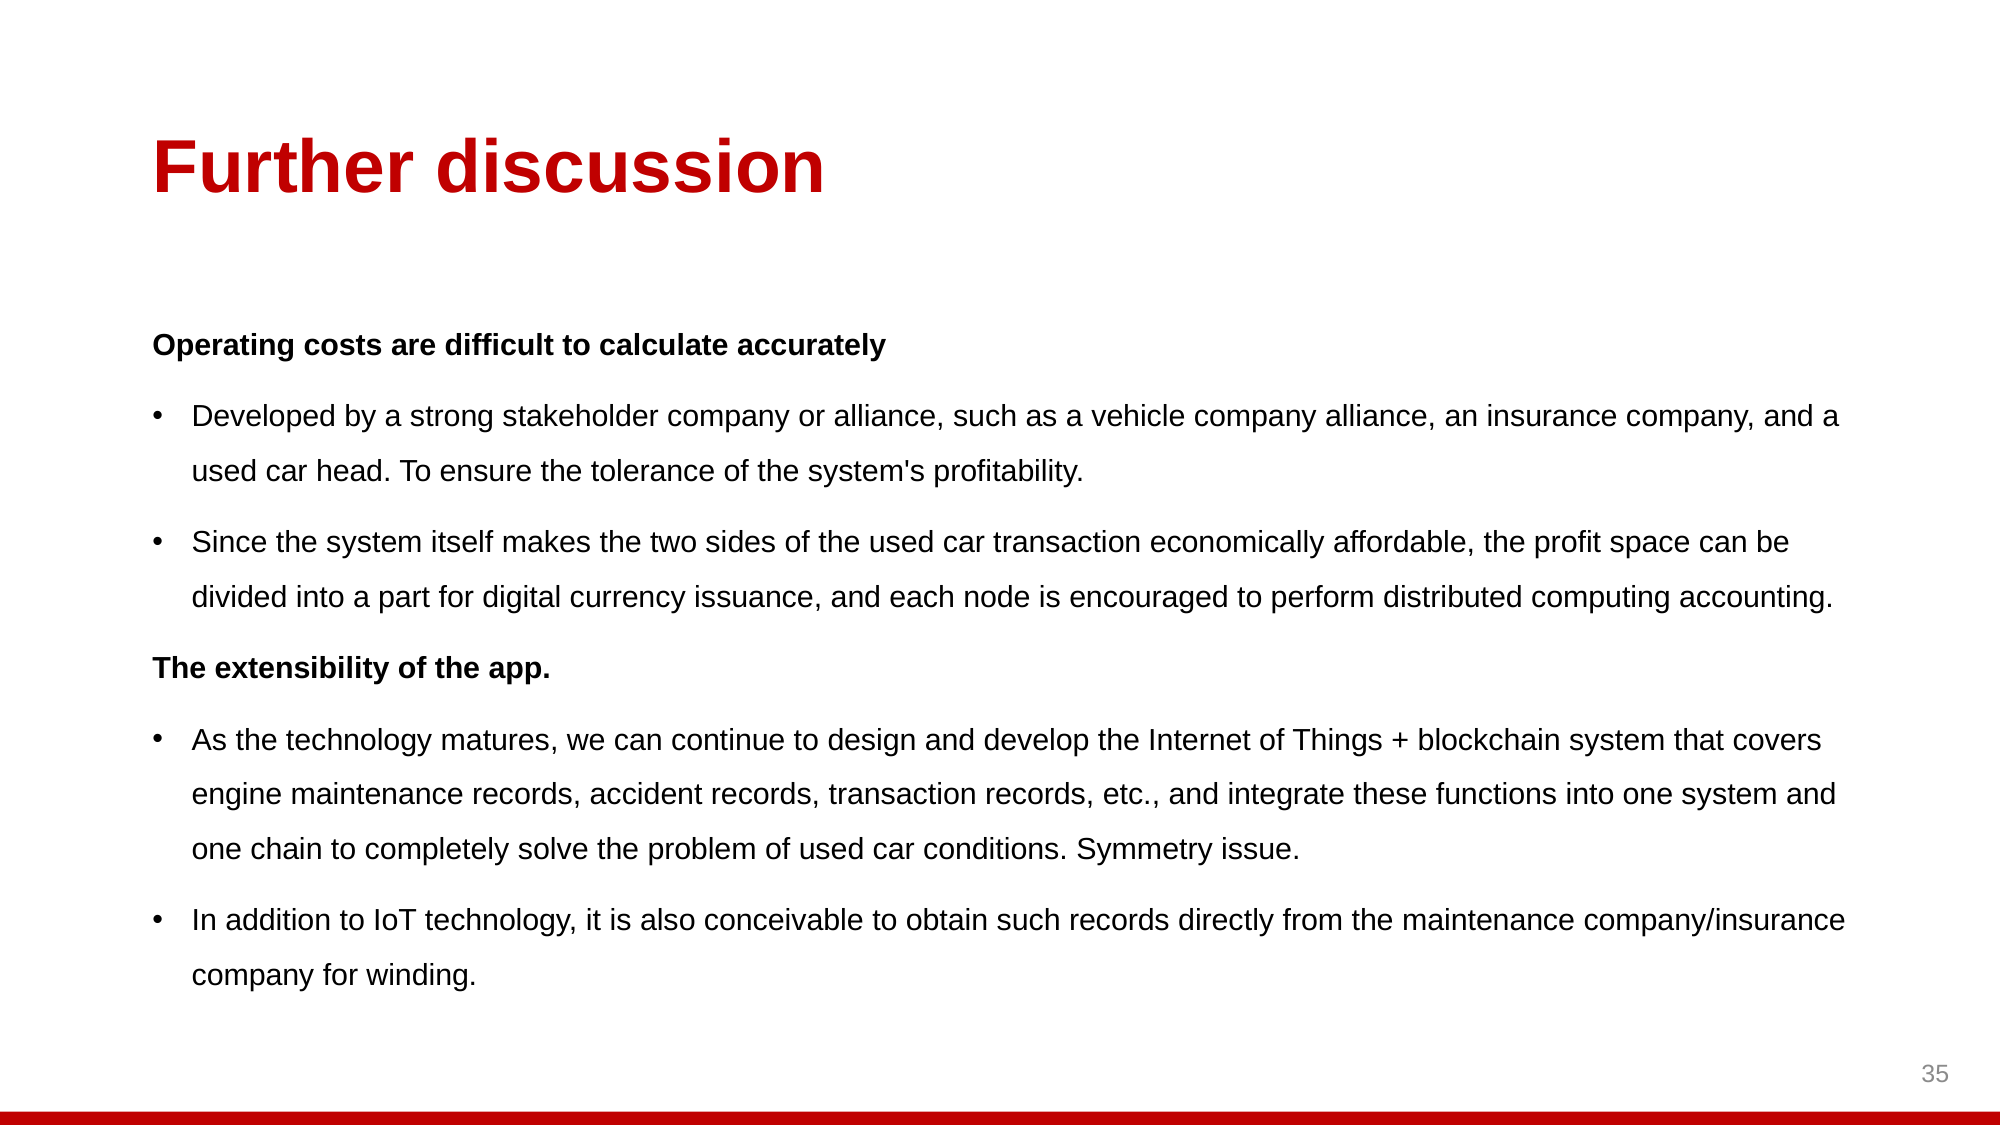

Further discussion
Operating costs are difficult to calculate accurately
Developed by a strong stakeholder company or alliance, such as a vehicle company alliance, an insurance company, and a used car head. To ensure the tolerance of the system's profitability.
Since the system itself makes the two sides of the used car transaction economically affordable, the profit space can be divided into a part for digital currency issuance, and each node is encouraged to perform distributed computing accounting.
The extensibility of the app.
As the technology matures, we can continue to design and develop the Internet of Things + blockchain system that covers engine maintenance records, accident records, transaction records, etc., and integrate these functions into one system and one chain to completely solve the problem of used car conditions. Symmetry issue.
In addition to IoT technology, it is also conceivable to obtain such records directly from the maintenance company/insurance company for winding.
35